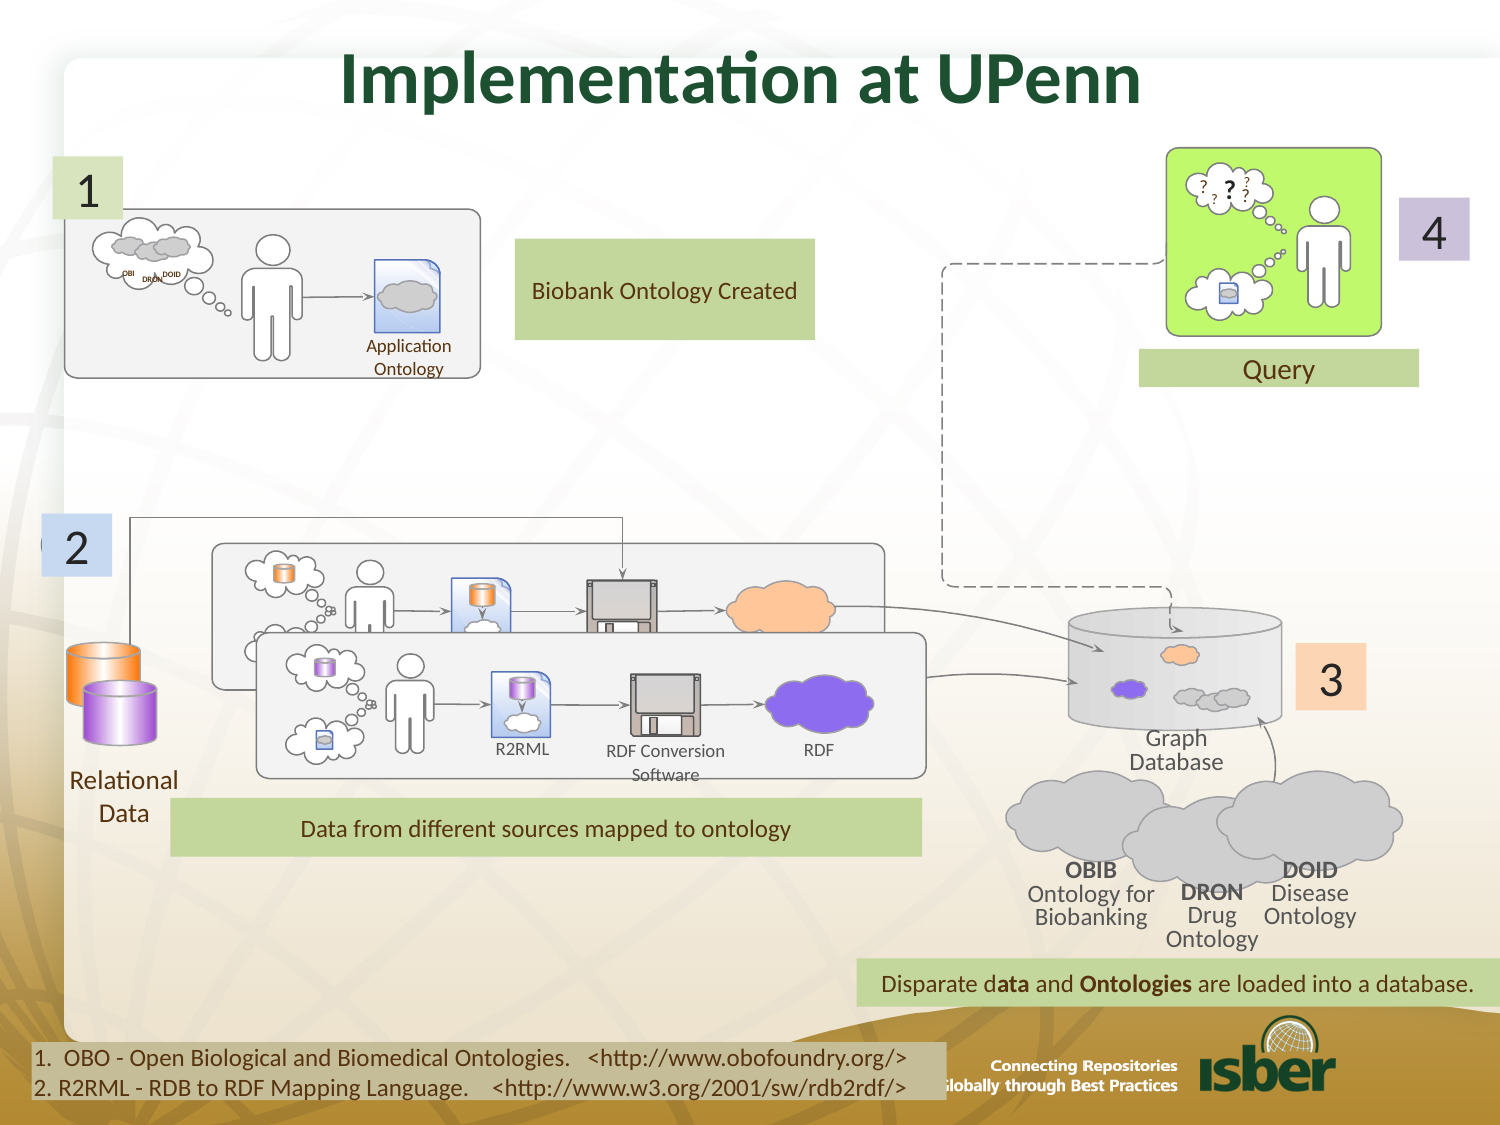

# Implementation at UPenn

?

?

?

?

?

1

4

OBI

DOID

DRON

Application Ontology

Biobank Ontology Created

Query

2

RDF Conversion
Software

RDF Conversion
Software

RDF

R2RML

RDF

R2ML

3

Graph Database

OBIB
Ontology for Biobanking

DOID
Disease Ontology

DRON
Drug Ontology

Relational
Data
Data from different sources mapped to ontology

Disparate data and Ontologies are loaded into a database.

1.  OBO - Open Biological and Biomedical Ontologies.   <http://www.obofoundry.org/>
2. R2RML - RDB to RDF Mapping Language.    <http://www.w3.org/2001/sw/rdb2rdf/>